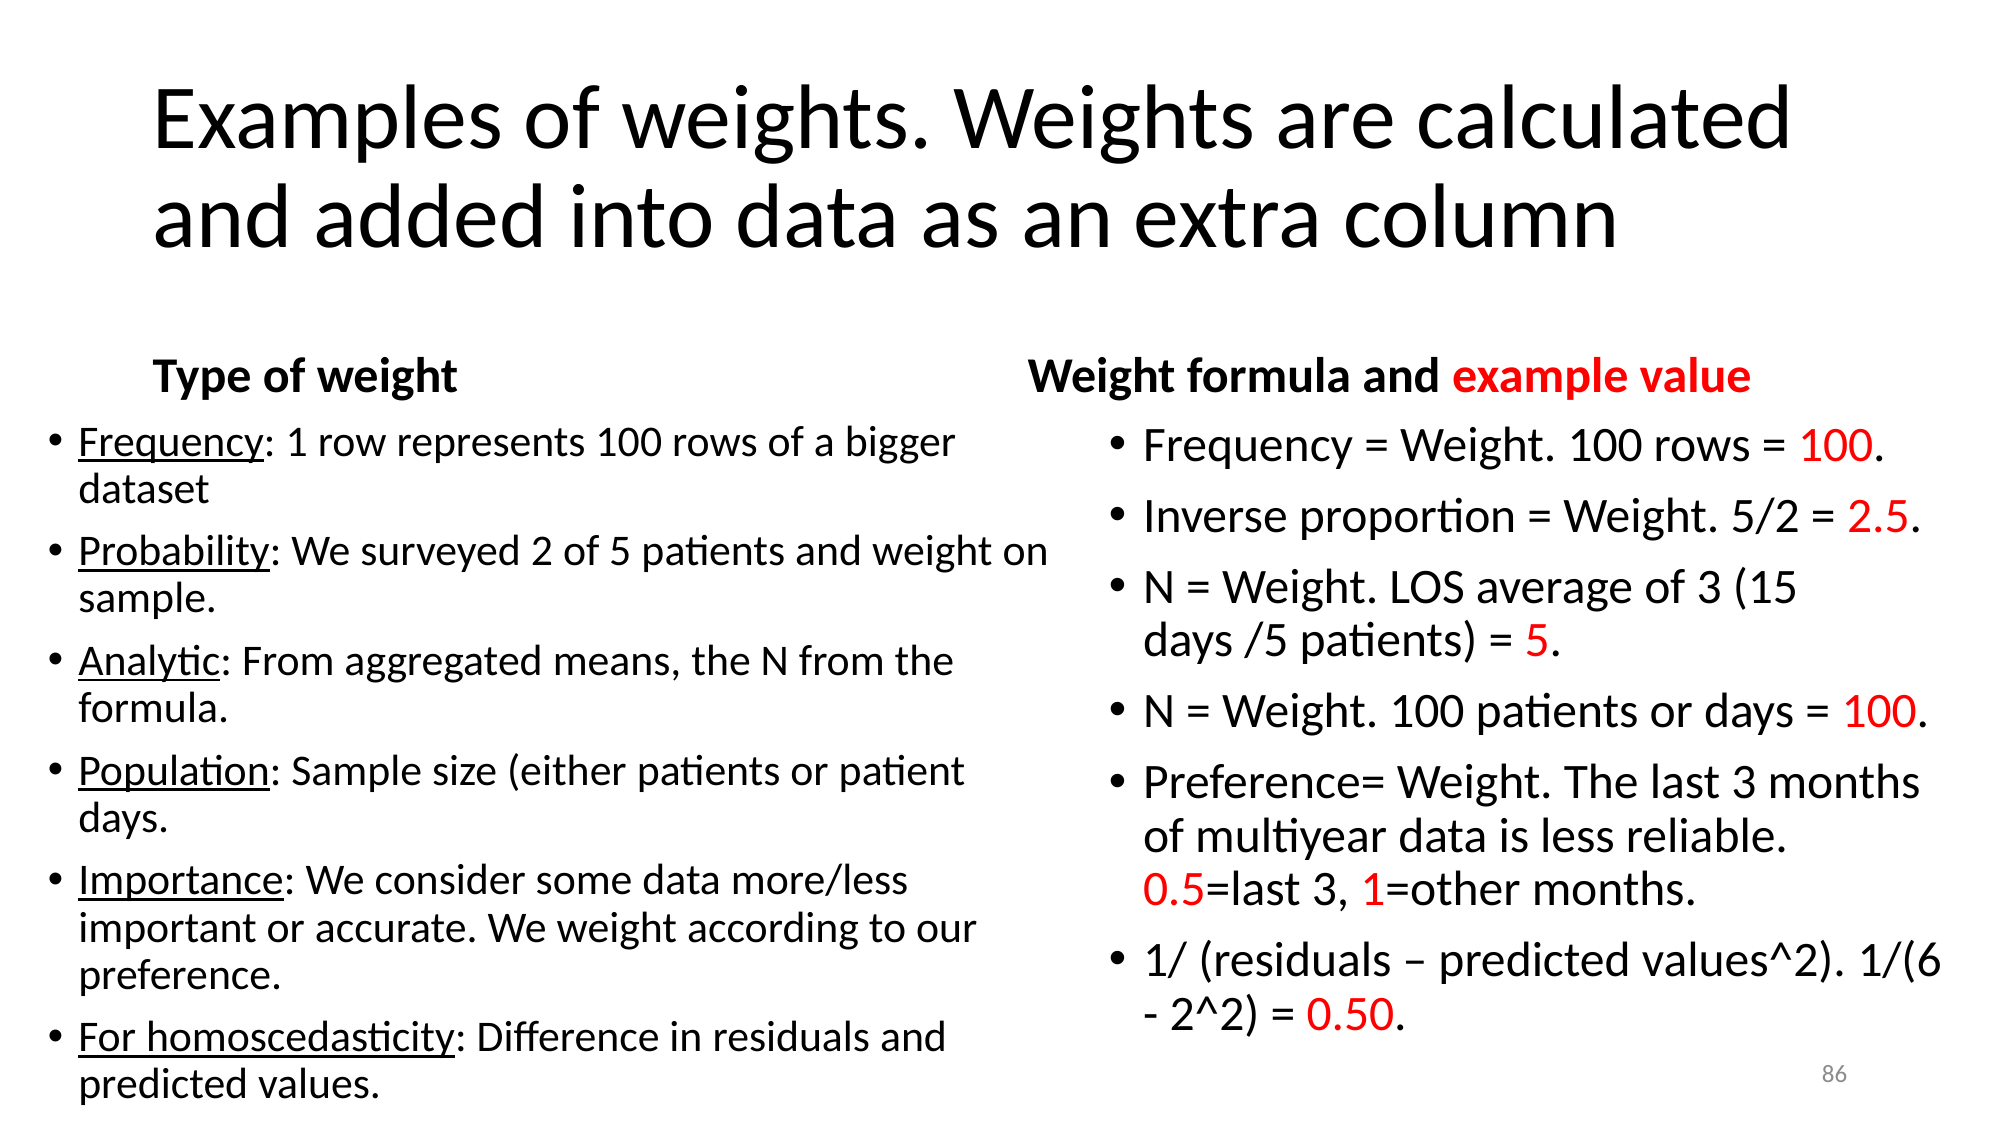

# Examples of weights. Weights are calculated and added into data as an extra column
Type of weight
Weight formula and example value
Frequency: 1 row represents 100 rows of a bigger dataset
Probability: We surveyed 2 of 5 patients and weight on sample.
Analytic: From aggregated means, the N from the formula.
Population: Sample size (either patients or patient days.
Importance: We consider some data more/less important or accurate. We weight according to our preference.
For homoscedasticity: Difference in residuals and predicted values.

Frequency = Weight. 100 rows = 100.
Inverse proportion = Weight. 5/2 = 2.5.
N = Weight. LOS average of 3 (15 days /5 patients) = 5.
N = Weight. 100 patients or days = 100.
Preference= Weight. The last 3 months of multiyear data is less reliable. 0.5=last 3, 1=other months.
1/ (residuals – predicted values^2). 1/(6 - 2^2) = 0.50.
86